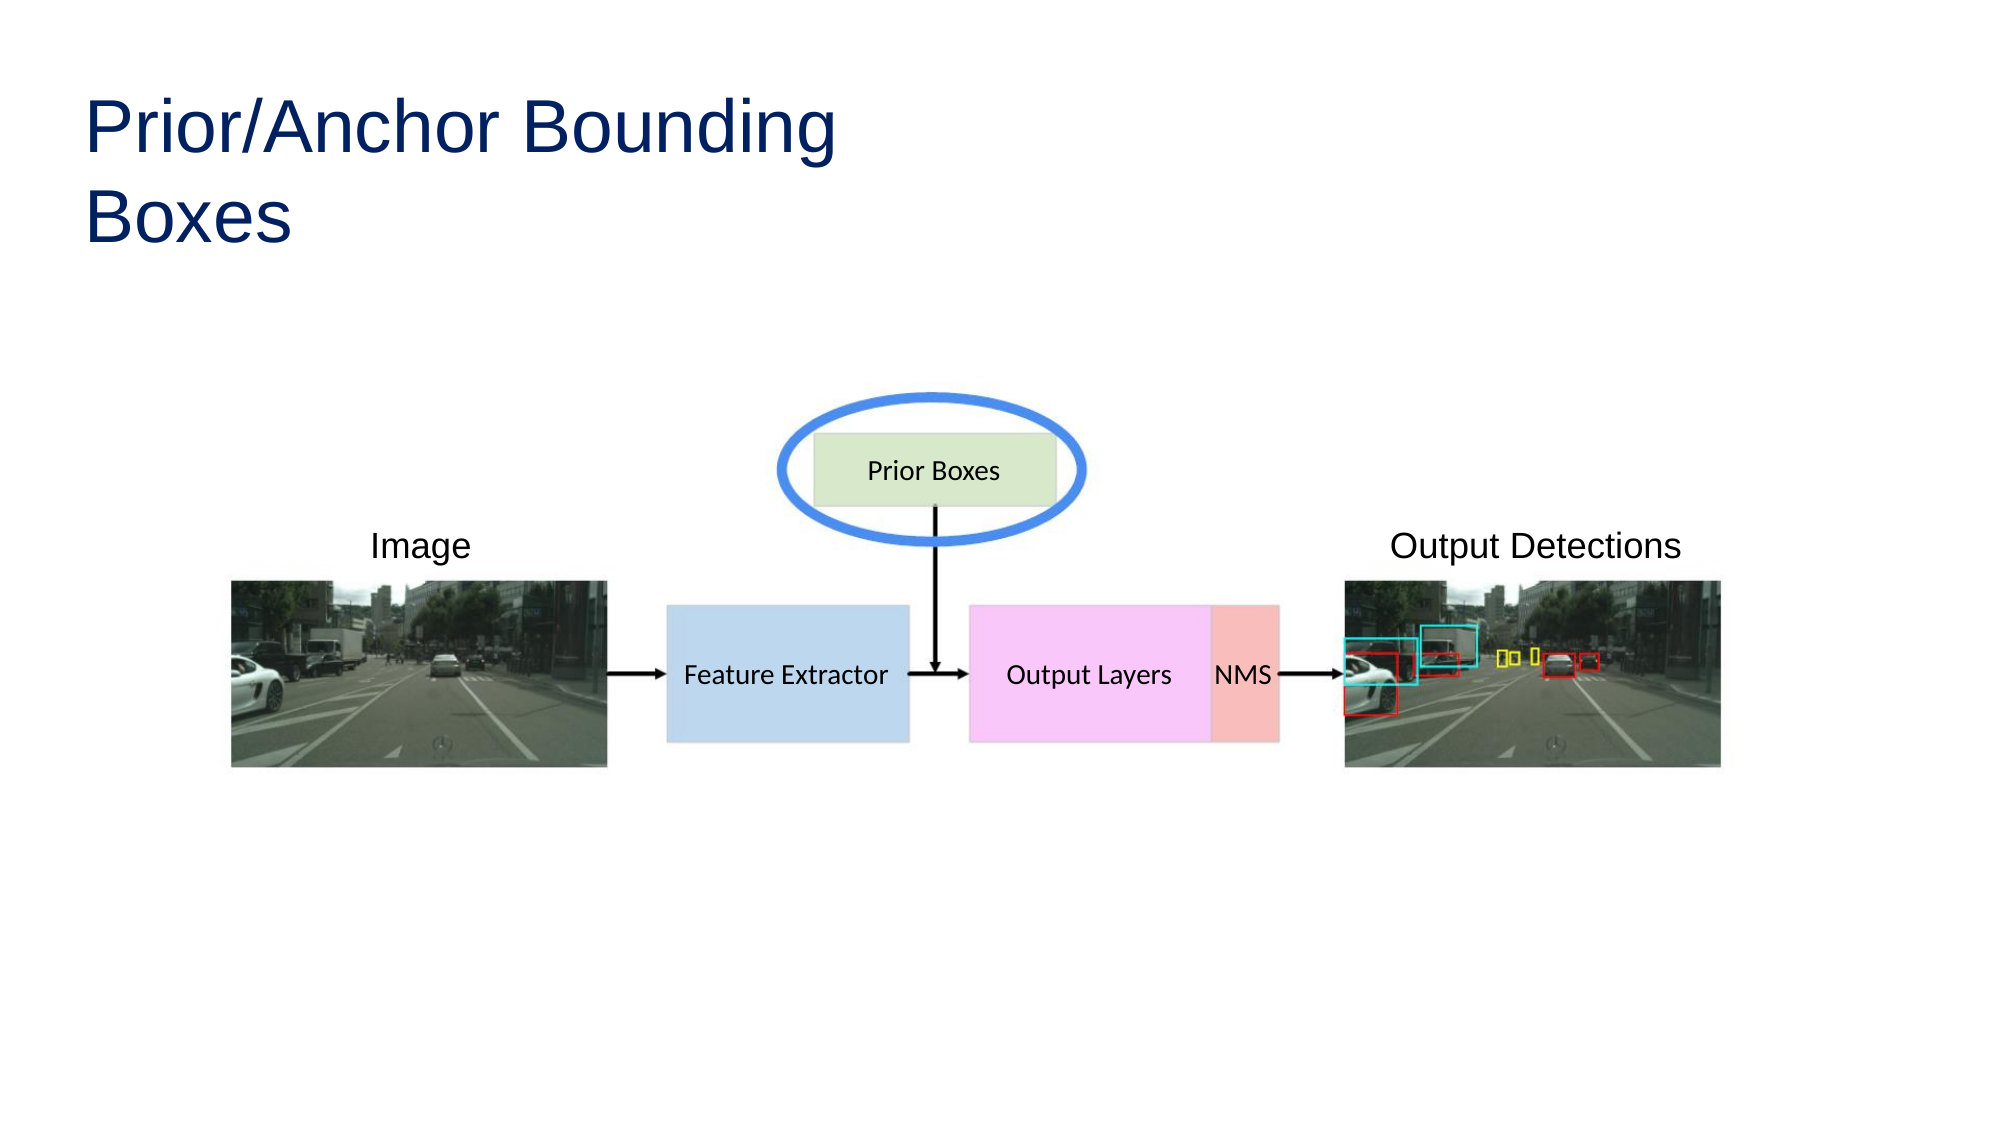

Prior/Anchor Bounding Boxes
Prior Boxes
Image
Output Detections
Feature Extractor
Output Layers NMS